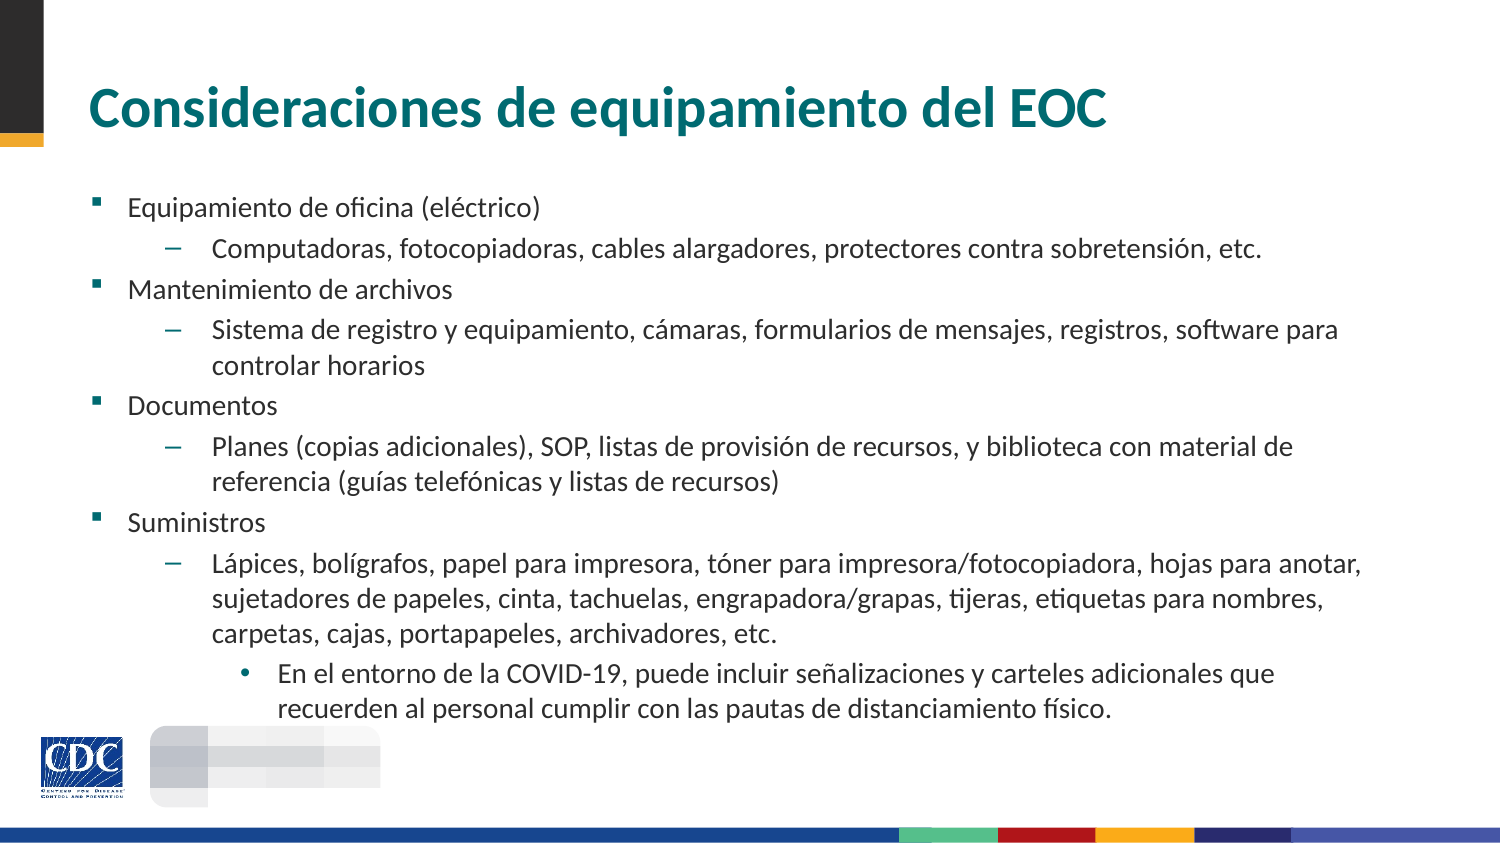

# Consideraciones de equipamiento del EOC
Equipamiento de oficina (eléctrico)
Computadoras, fotocopiadoras, cables alargadores, protectores contra sobretensión, etc.
Mantenimiento de archivos
Sistema de registro y equipamiento, cámaras, formularios de mensajes, registros, software para controlar horarios
Documentos
Planes (copias adicionales), SOP, listas de provisión de recursos, y biblioteca con material de referencia (guías telefónicas y listas de recursos)
Suministros
Lápices, bolígrafos, papel para impresora, tóner para impresora/fotocopiadora, hojas para anotar, sujetadores de papeles, cinta, tachuelas, engrapadora/grapas, tijeras, etiquetas para nombres, carpetas, cajas, portapapeles, archivadores, etc.
En el entorno de la COVID-19, puede incluir señalizaciones y carteles adicionales que recuerden al personal cumplir con las pautas de distanciamiento físico.